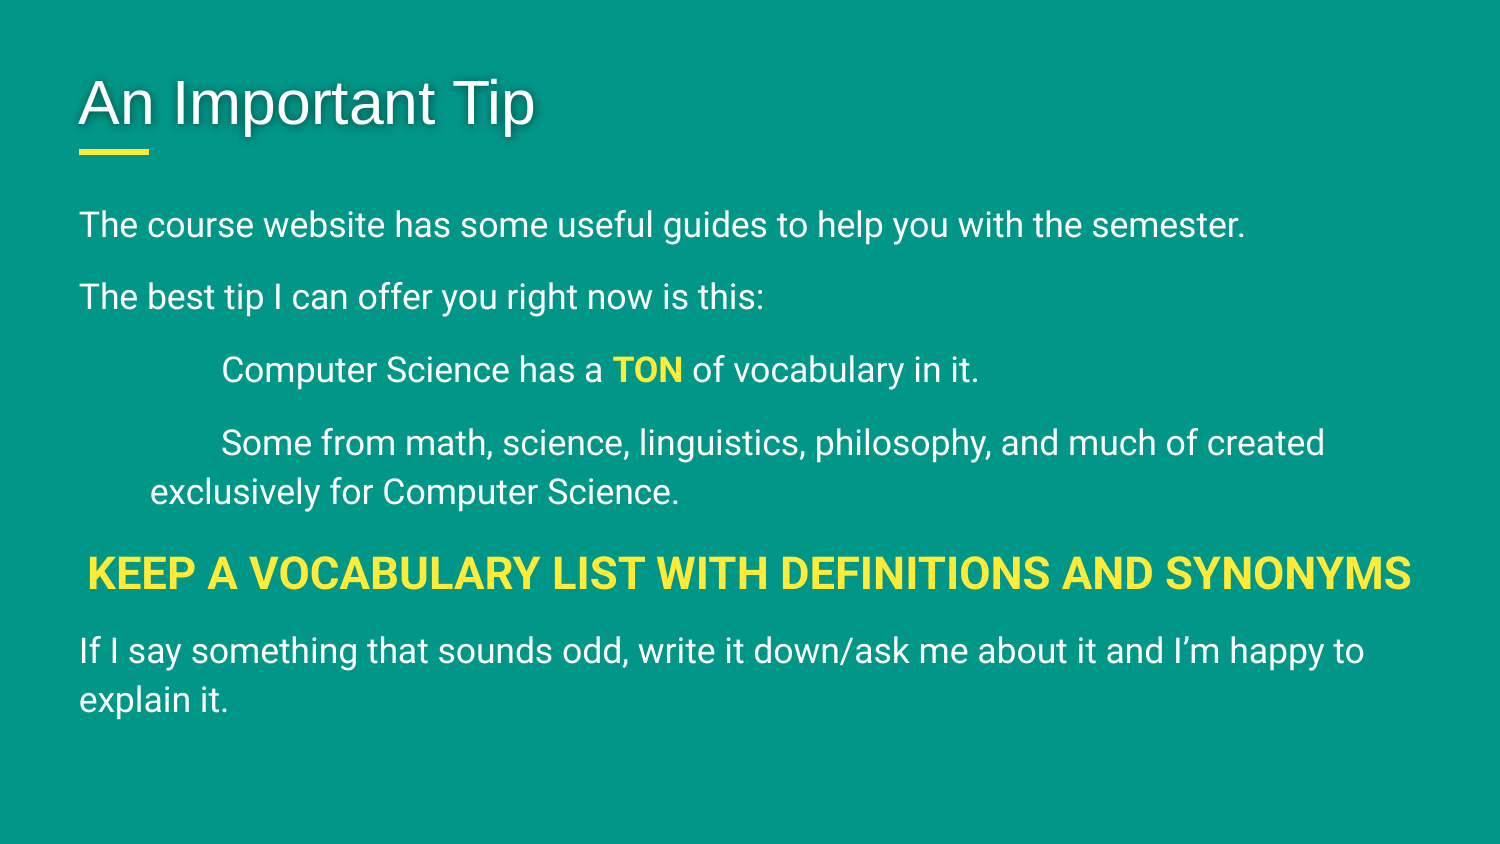

# An Important Tip
The course website has some useful guides to help you with the semester.
The best tip I can offer you right now is this:
	Computer Science has a TON of vocabulary in it.
Some from math, science, linguistics, philosophy, and much of created exclusively for Computer Science.
KEEP A VOCABULARY LIST WITH DEFINITIONS AND SYNONYMS
If I say something that sounds odd, write it down/ask me about it and I’m happy to explain it.